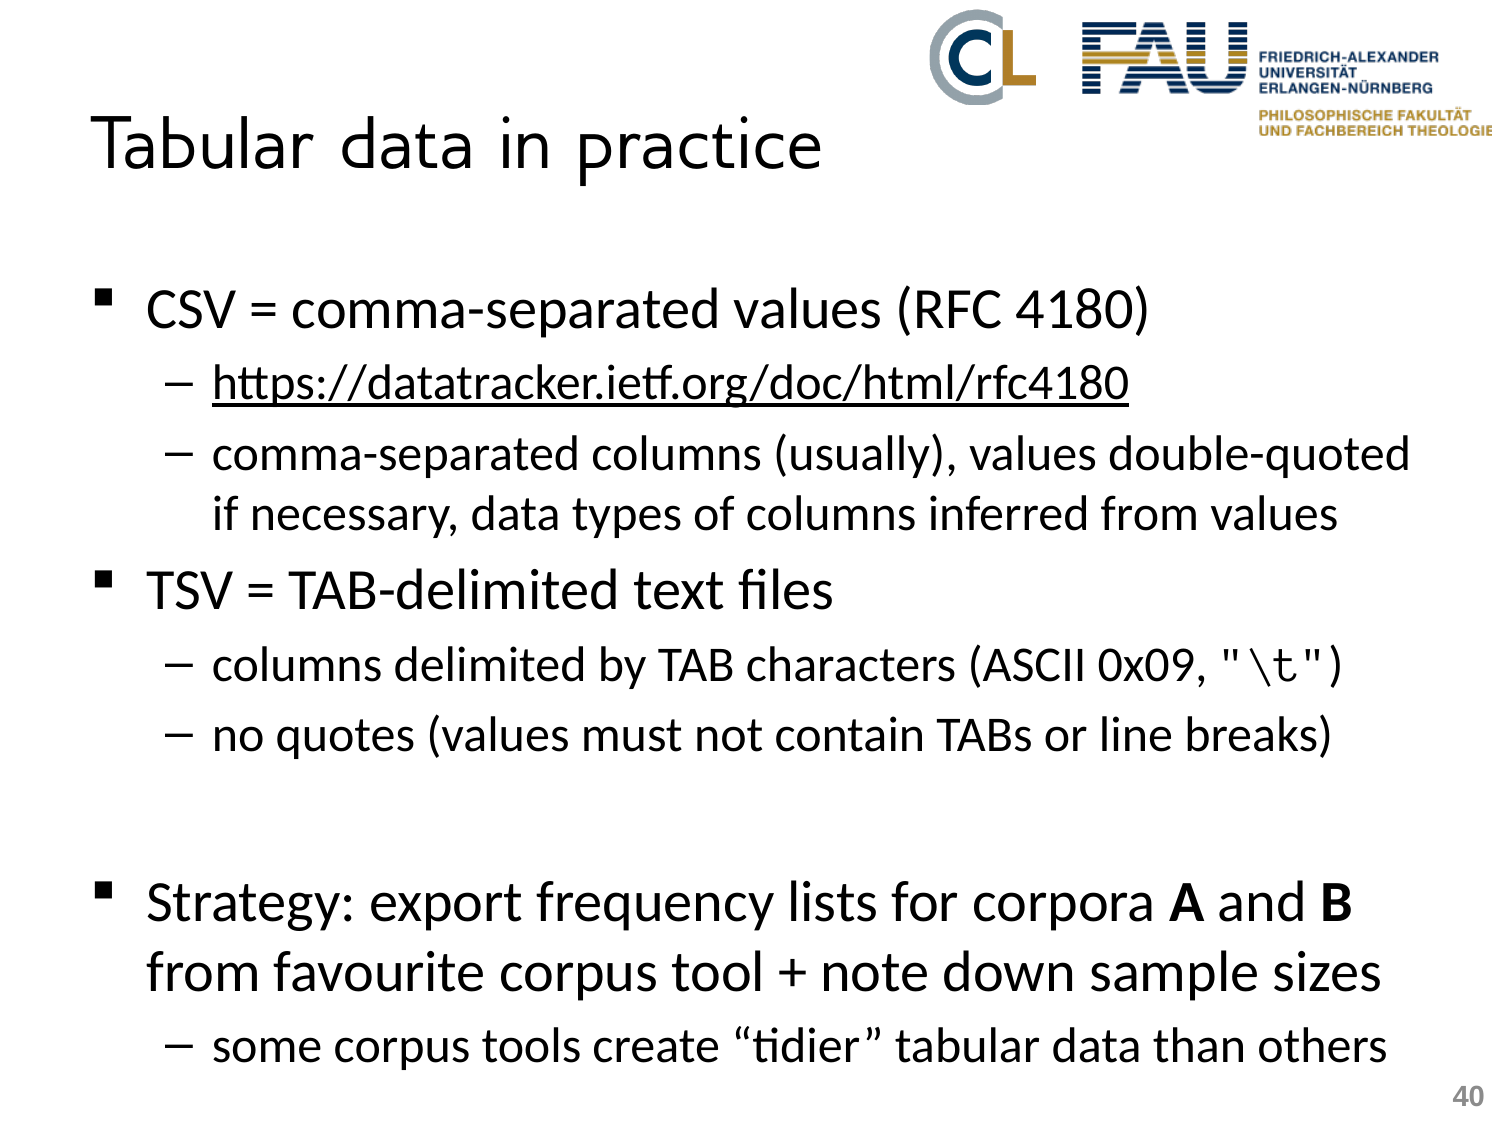

# Tabular data in practice
CSV = comma-separated values (RFC 4180)
https://datatracker.ietf.org/doc/html/rfc4180
comma-separated columns (usually), values double-quoted if necessary, data types of columns inferred from values
TSV = TAB-delimited text files
columns delimited by TAB characters (ASCII 0x09, "\t")
no quotes (values must not contain TABs or line breaks)

Strategy: export frequency lists for corpora A and B from favourite corpus tool + note down sample sizes
some corpus tools create “tidier” tabular data than others
40